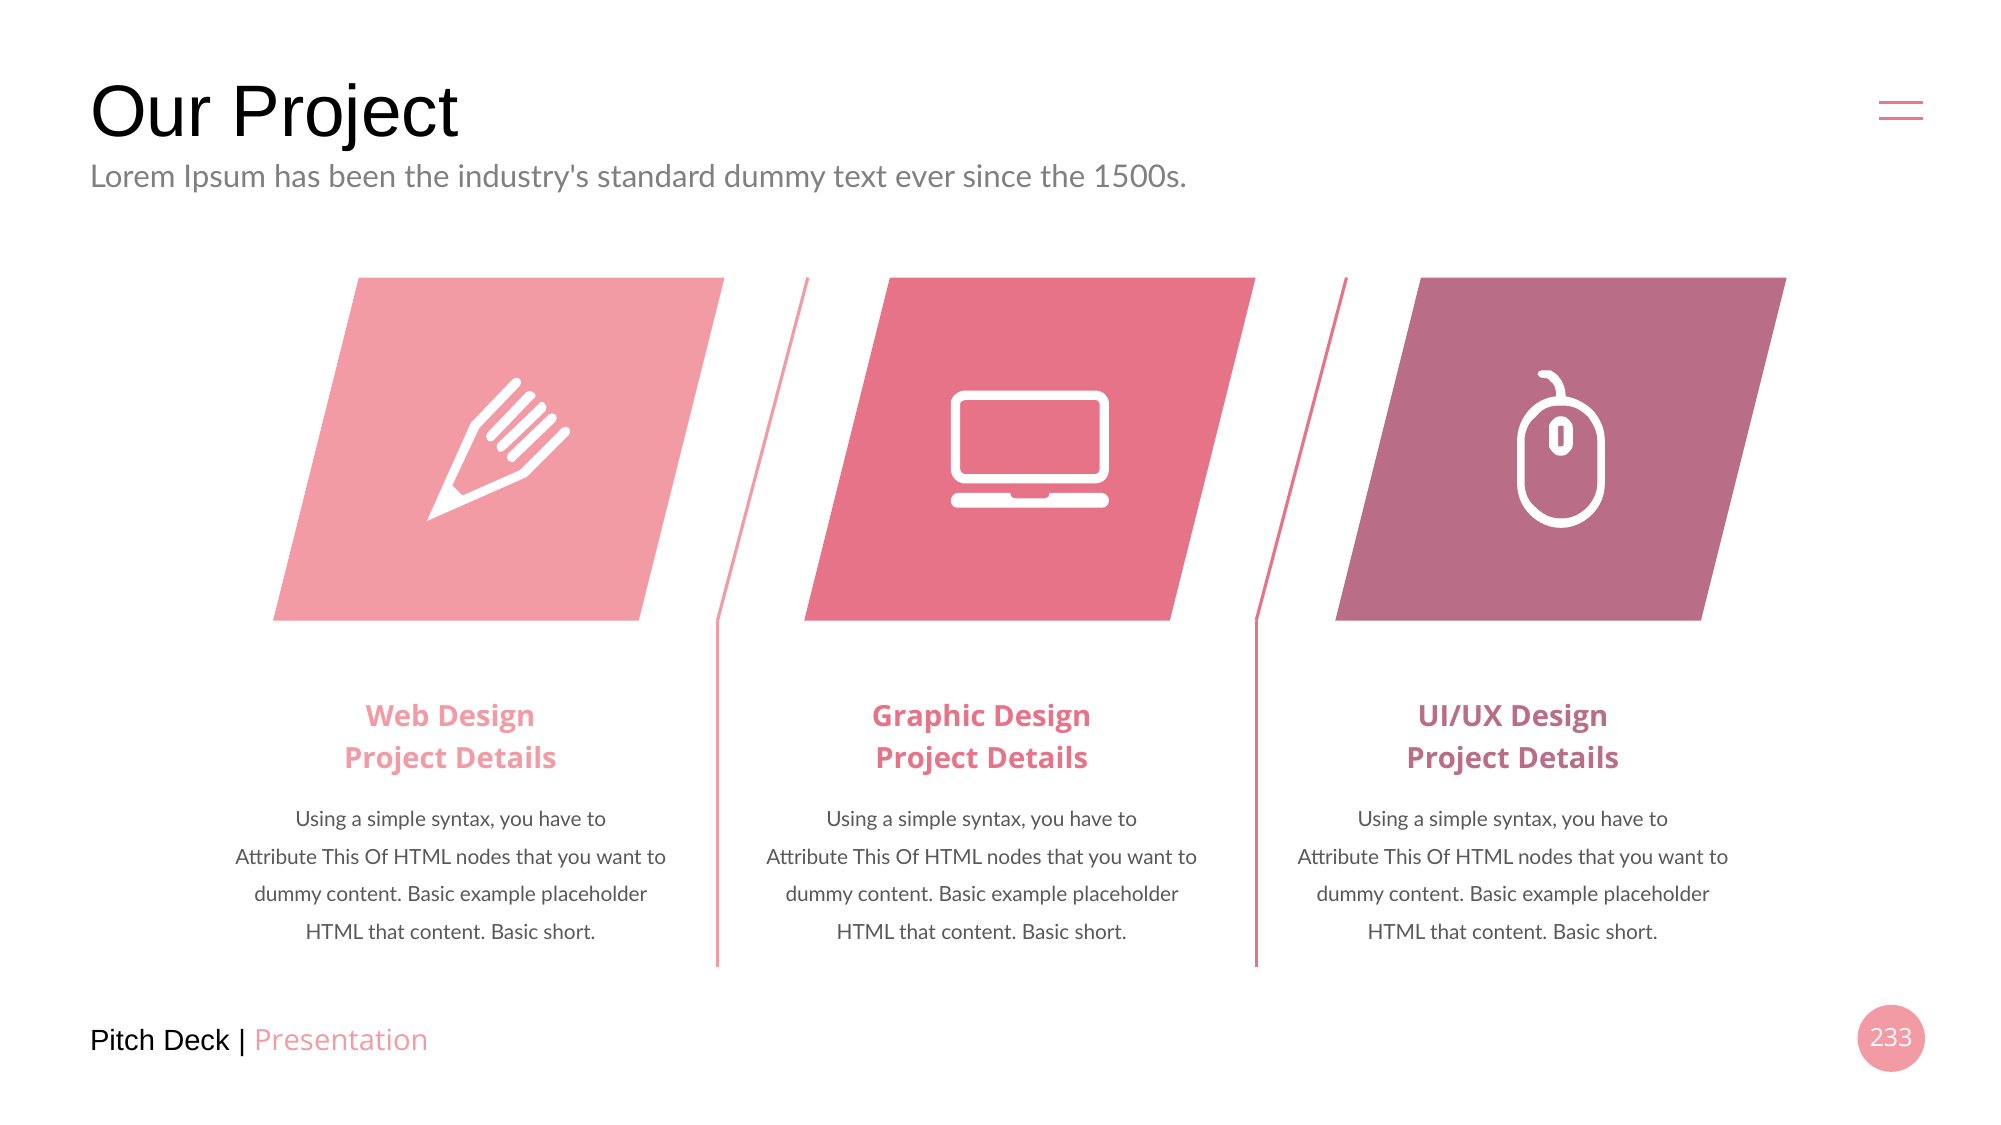

# Our Project
Lorem Ipsum has been the industry's standard dummy text ever since the 1500s.

Web Design
Project Details
Graphic Design
Project Details
UI/UX Design
Project Details
Using a simple syntax, you have to
Attribute This Of HTML nodes that you want to dummy content. Basic example placeholder HTML that content. Basic short.
Using a simple syntax, you have to
Attribute This Of HTML nodes that you want to dummy content. Basic example placeholder HTML that content. Basic short.
Using a simple syntax, you have to
Attribute This Of HTML nodes that you want to dummy content. Basic example placeholder HTML that content. Basic short.
Pitch Deck | Presentation
233